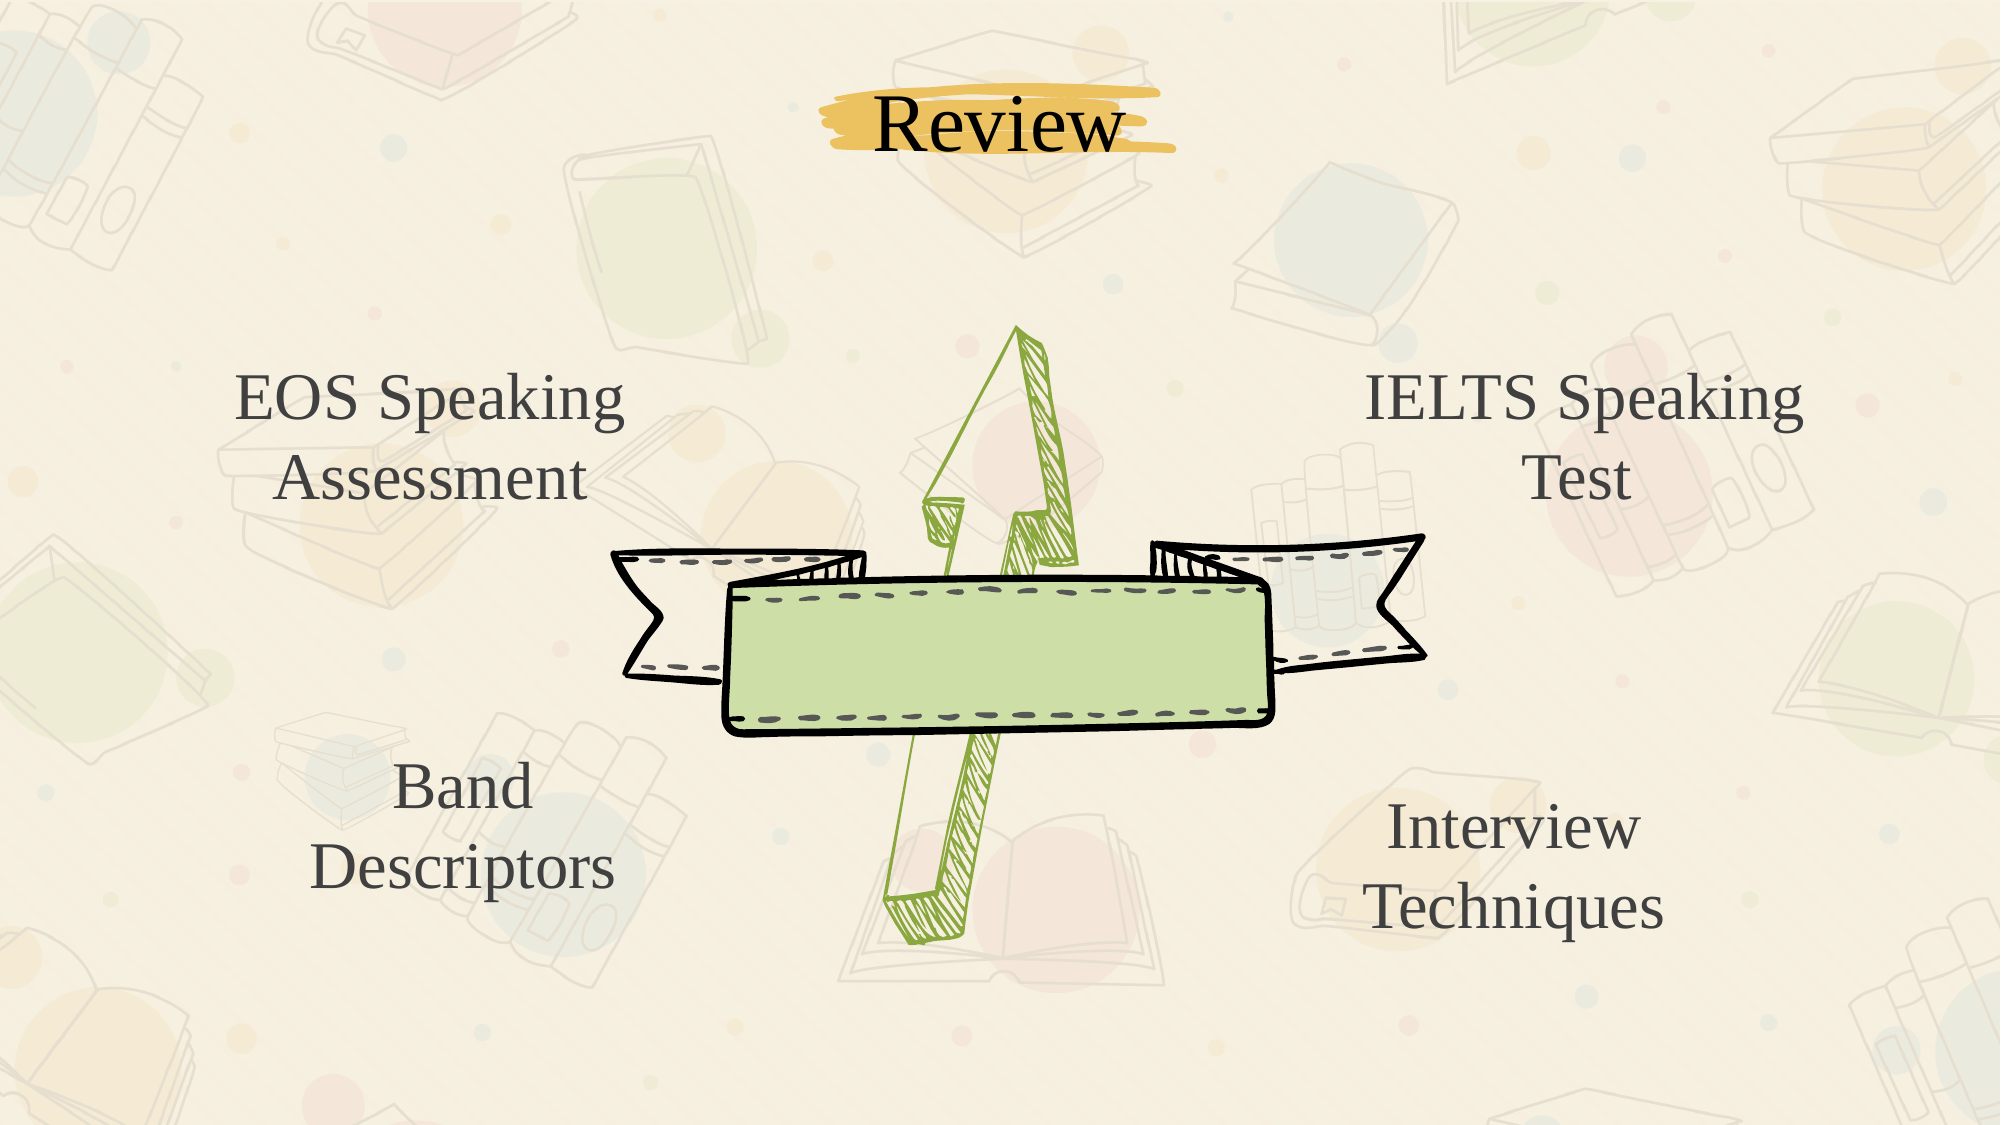

Review
IELTS Speaking Test
EOS Speaking Assessment

Band Descriptors
Interview Techniques